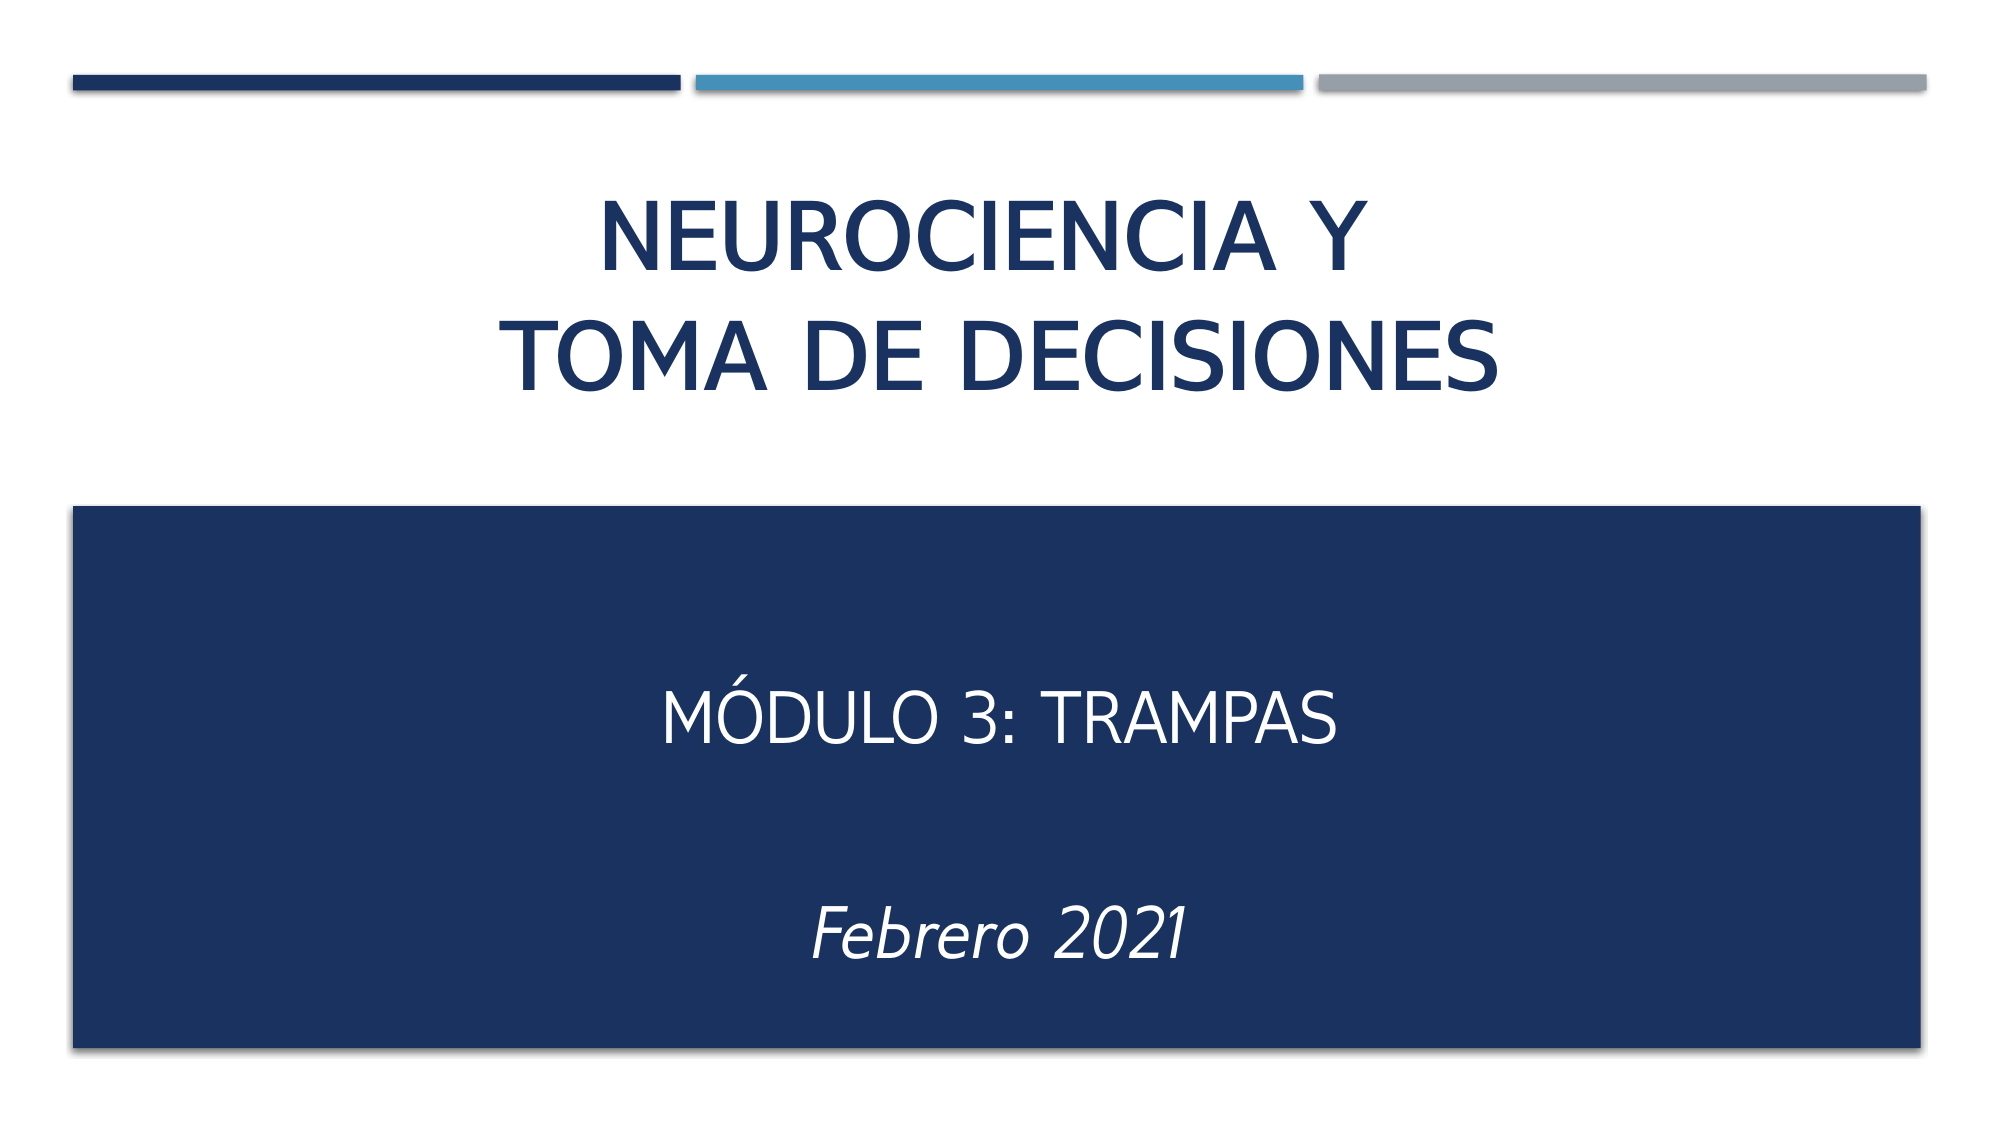

# neurociencia y TOMA DE DECISIONES
Módulo 3: trampas
Febrero 2021